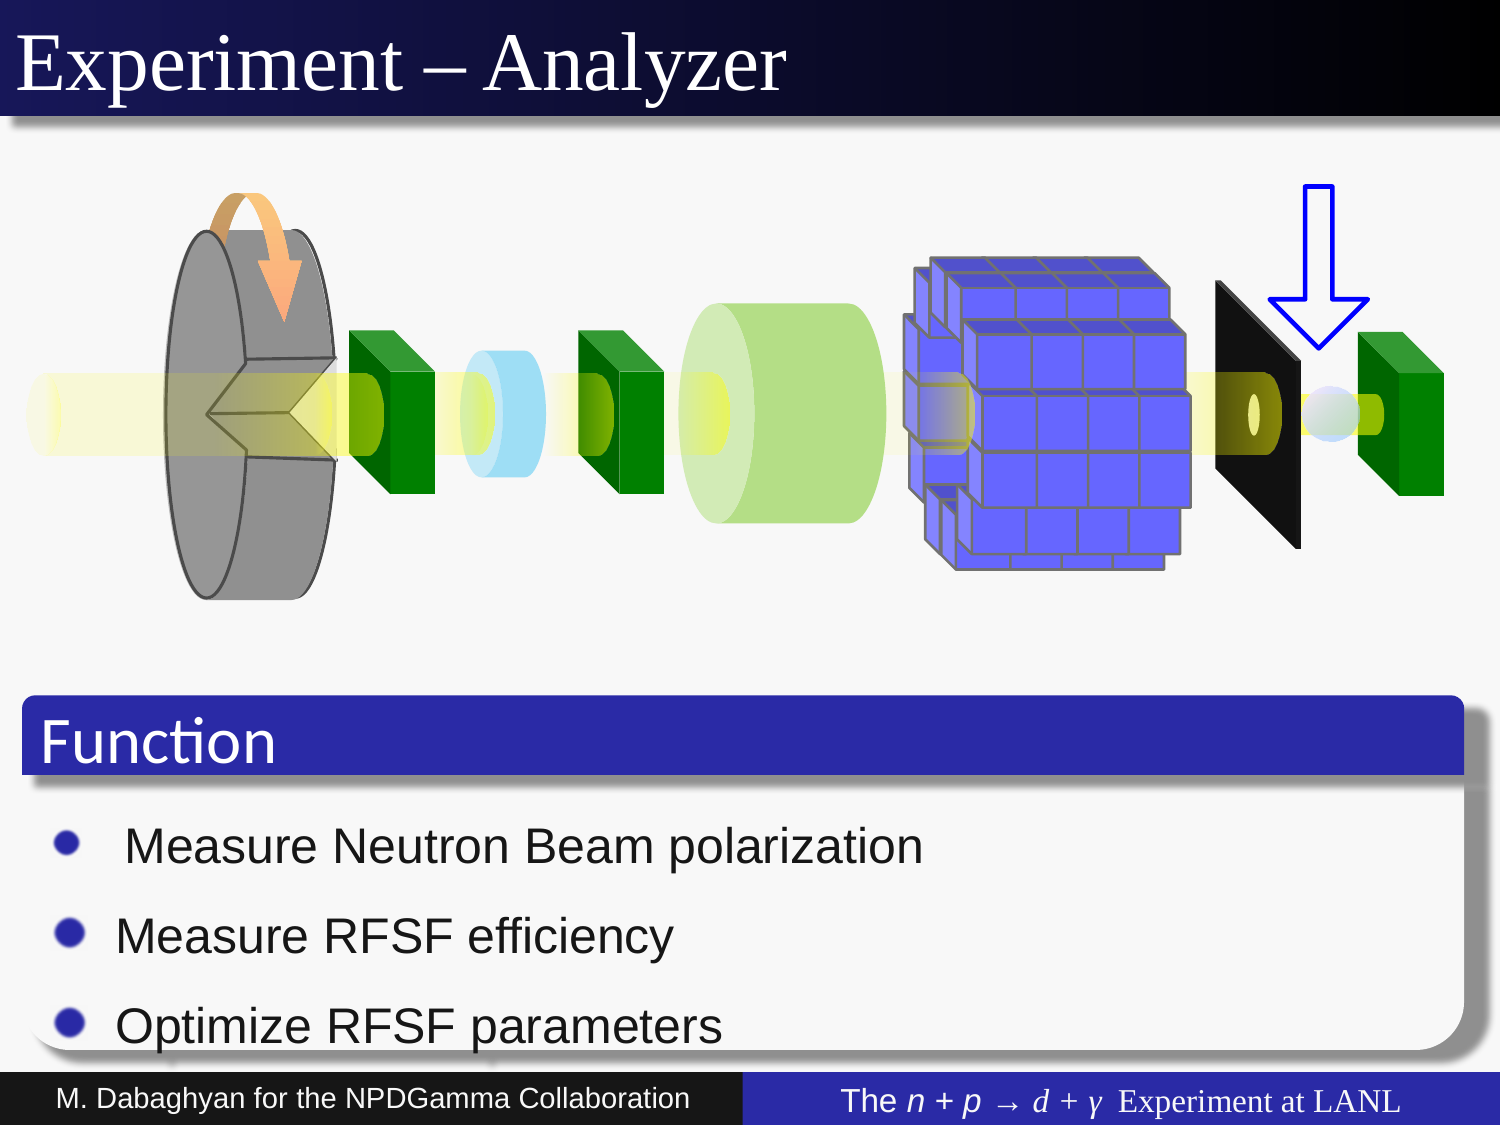

# Experiment – Analyzer

Function
    Measure Neutron Beam polarization
  Measure RFSF efficiency
  Optimize RFSF parameters

M. Dabaghyan for the NPDGamma Collaboration
The n + p → d + γ  Experiment at LANL